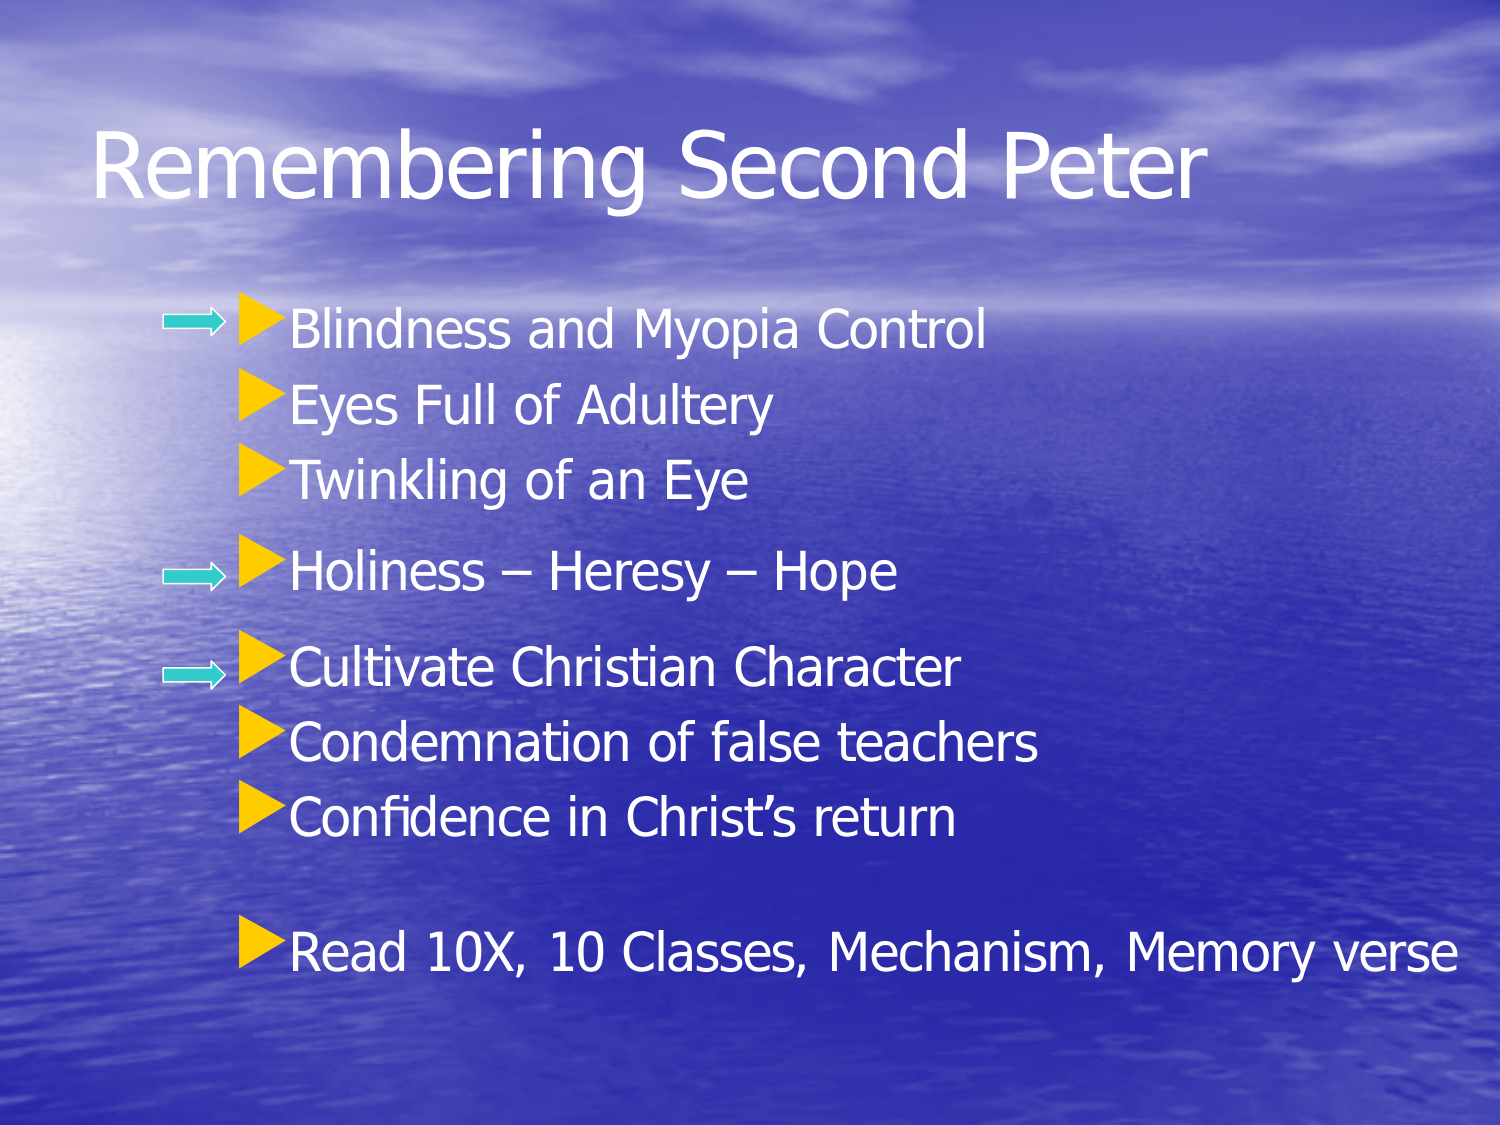

# Remembering Second Peter
Blindness and Myopia Control
Eyes Full of Adultery
Twinkling of an Eye

Holiness – Heresy – Hope

Cultivate Christian Character
Condemnation of false teachers
Confidence in Christ’s return

Read 10X, 10 Classes, Mechanism, Memory verse